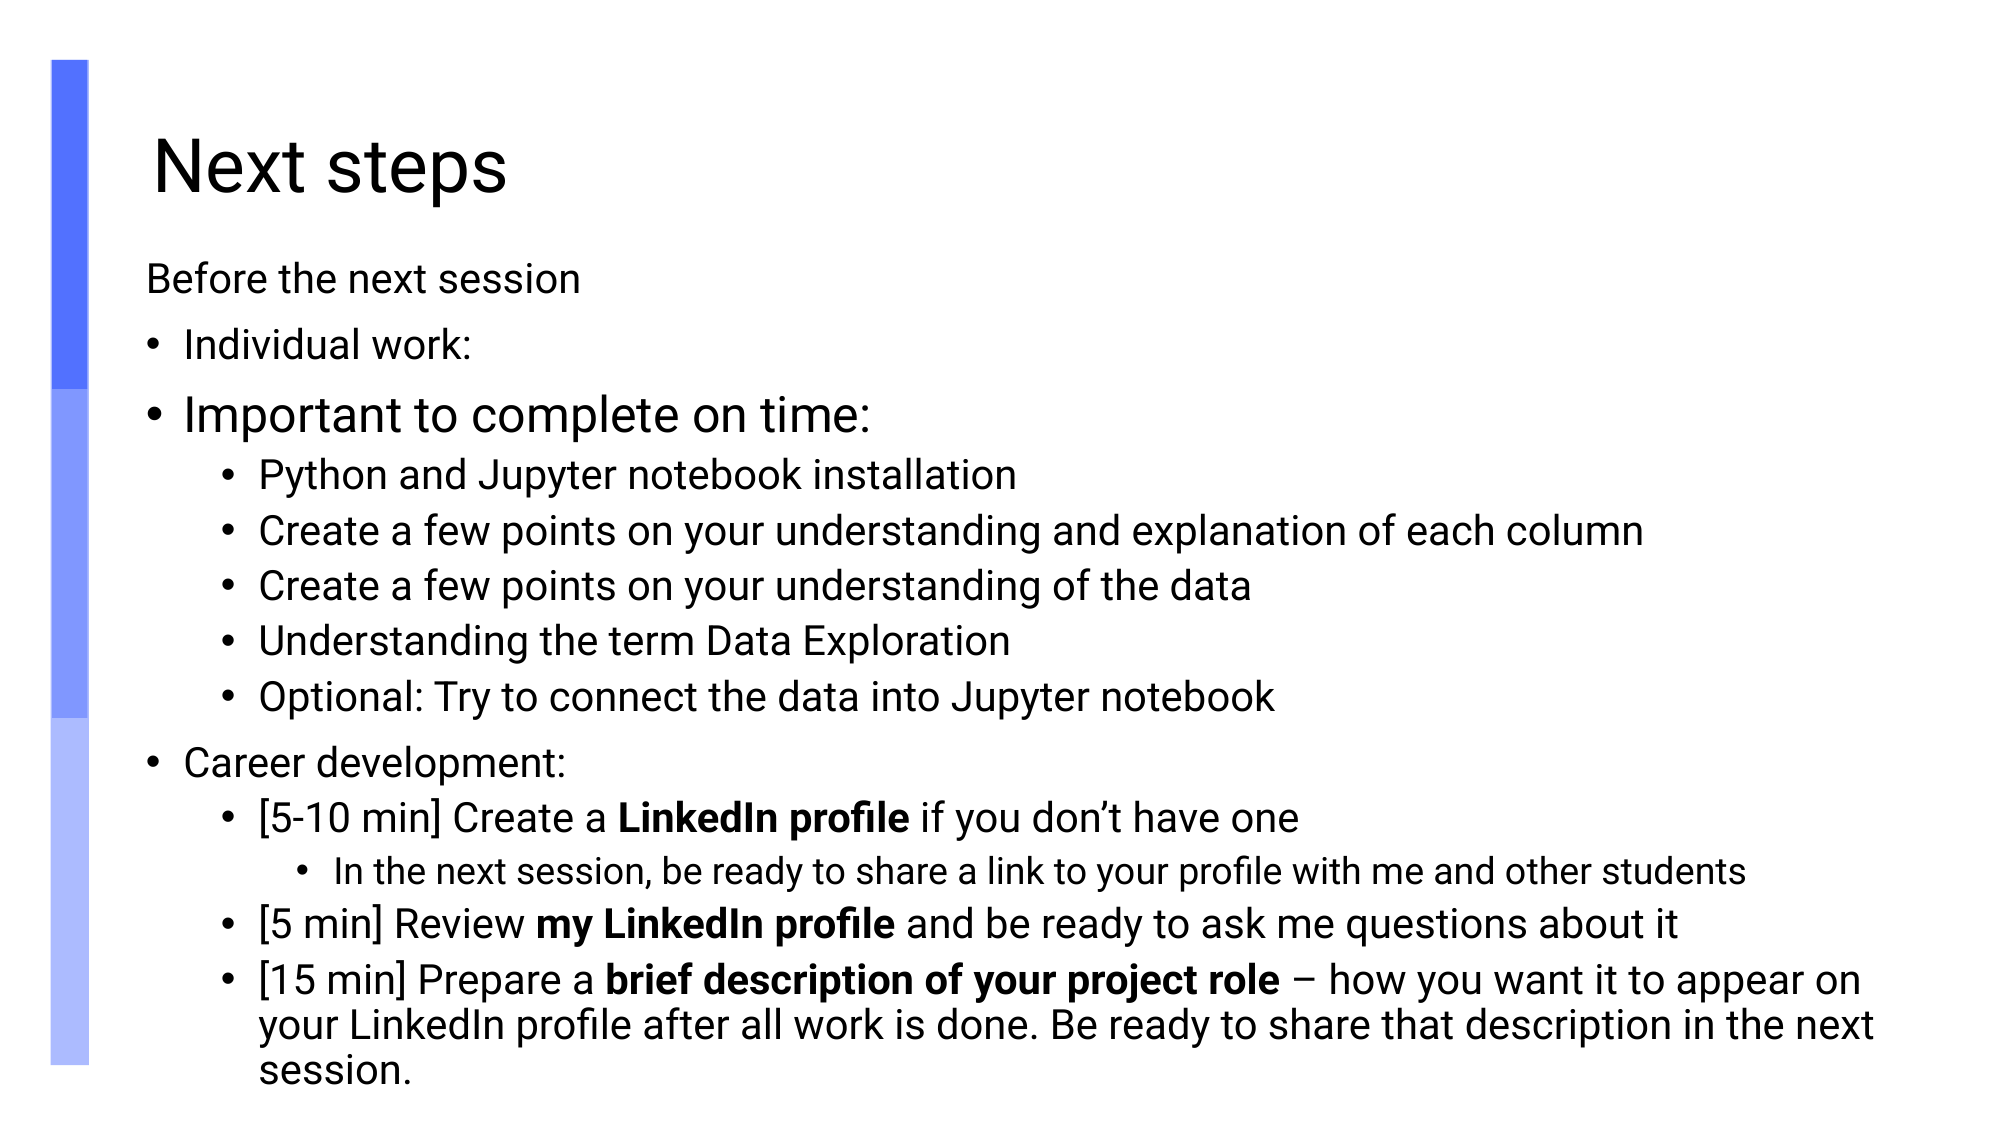

# Next steps
Before the next session
Individual work:
Important to complete on time:
Python and Jupyter notebook installation
Create a few points on your understanding and explanation of each column
Create a few points on your understanding of the data
Understanding the term Data Exploration
Optional: Try to connect the data into Jupyter notebook
Career development:
[5-10 min] Create a LinkedIn profile if you don’t have one
In the next session, be ready to share a link to your profile with me and other students
[5 min] Review my LinkedIn profile and be ready to ask me questions about it
[15 min] Prepare a brief description of your project role – how you want it to appear on your LinkedIn profile after all work is done. Be ready to share that description in the next session.